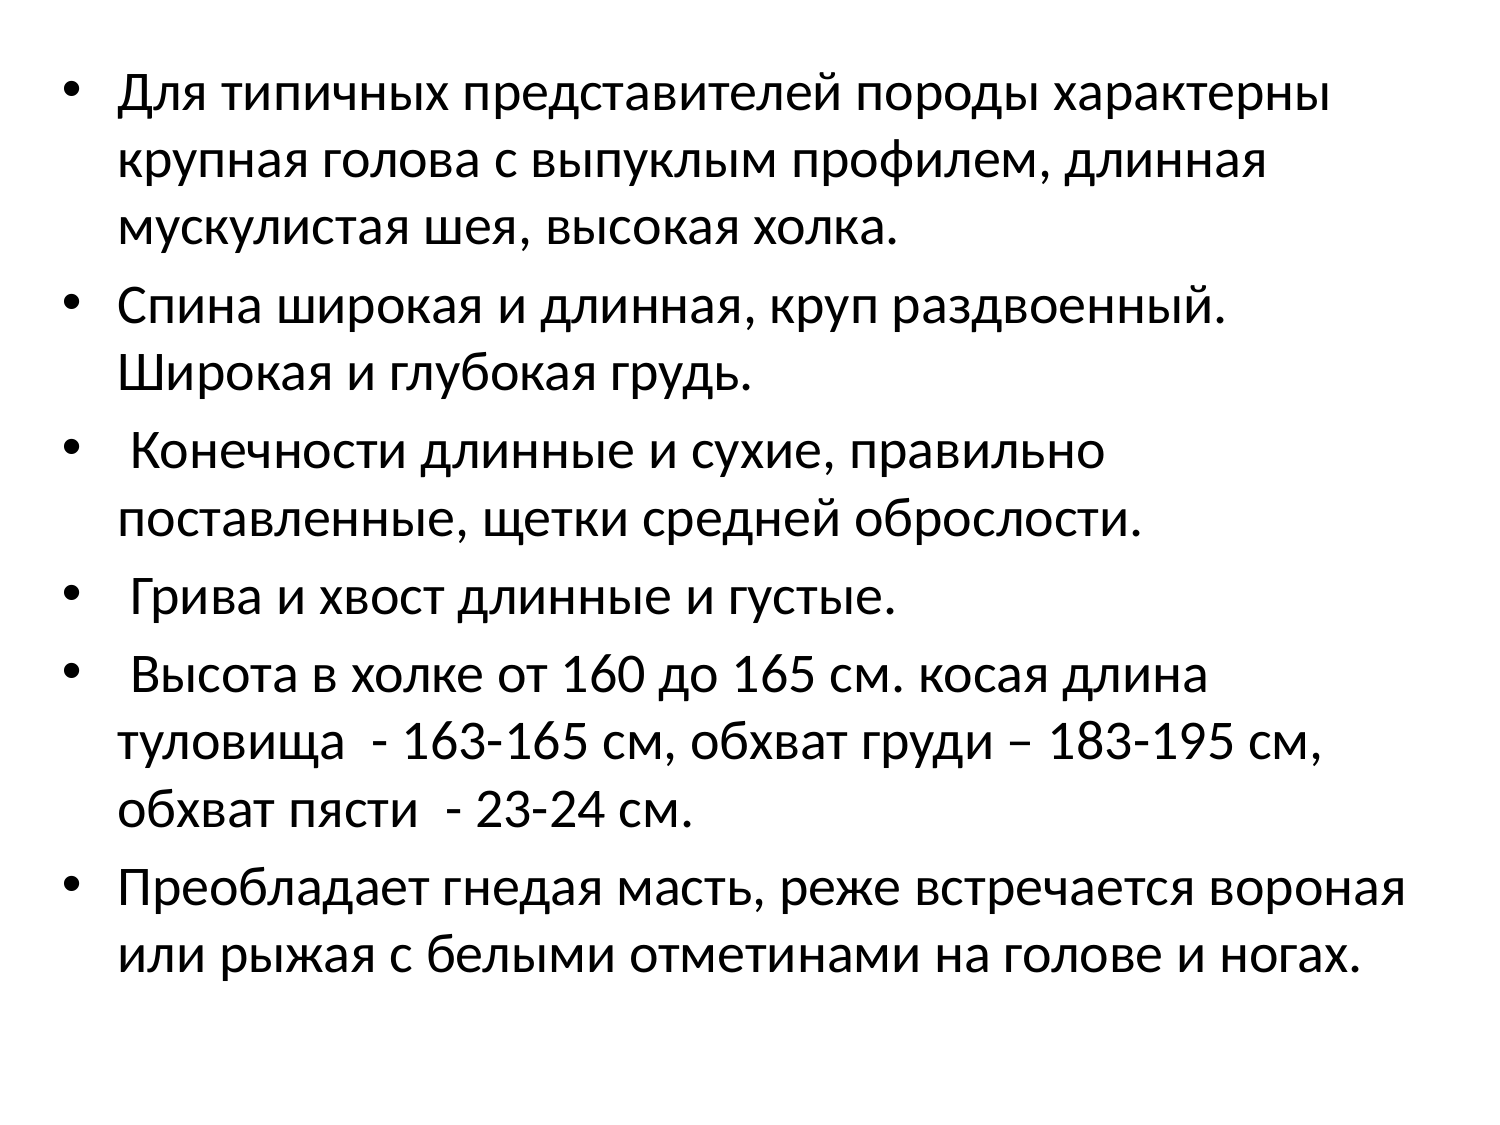

Для типичных представителей породы характерны крупная голова с выпуклым профилем, длинная мускулистая шея, высокая холка.
Спина широкая и длинная, круп раздвоенный. Широкая и глубокая грудь.
 Конечности длинные и сухие, правильно поставленные, щетки средней оброслости.
 Грива и хвост длинные и густые.
 Высота в холке от 160 до 165 см. косая длина туловища  - 163-165 см, обхват груди – 183-195 см, обхват пясти  - 23-24 см.
Преобладает гнедая масть, реже встречается вороная или рыжая с белыми отметинами на голове и ногах.